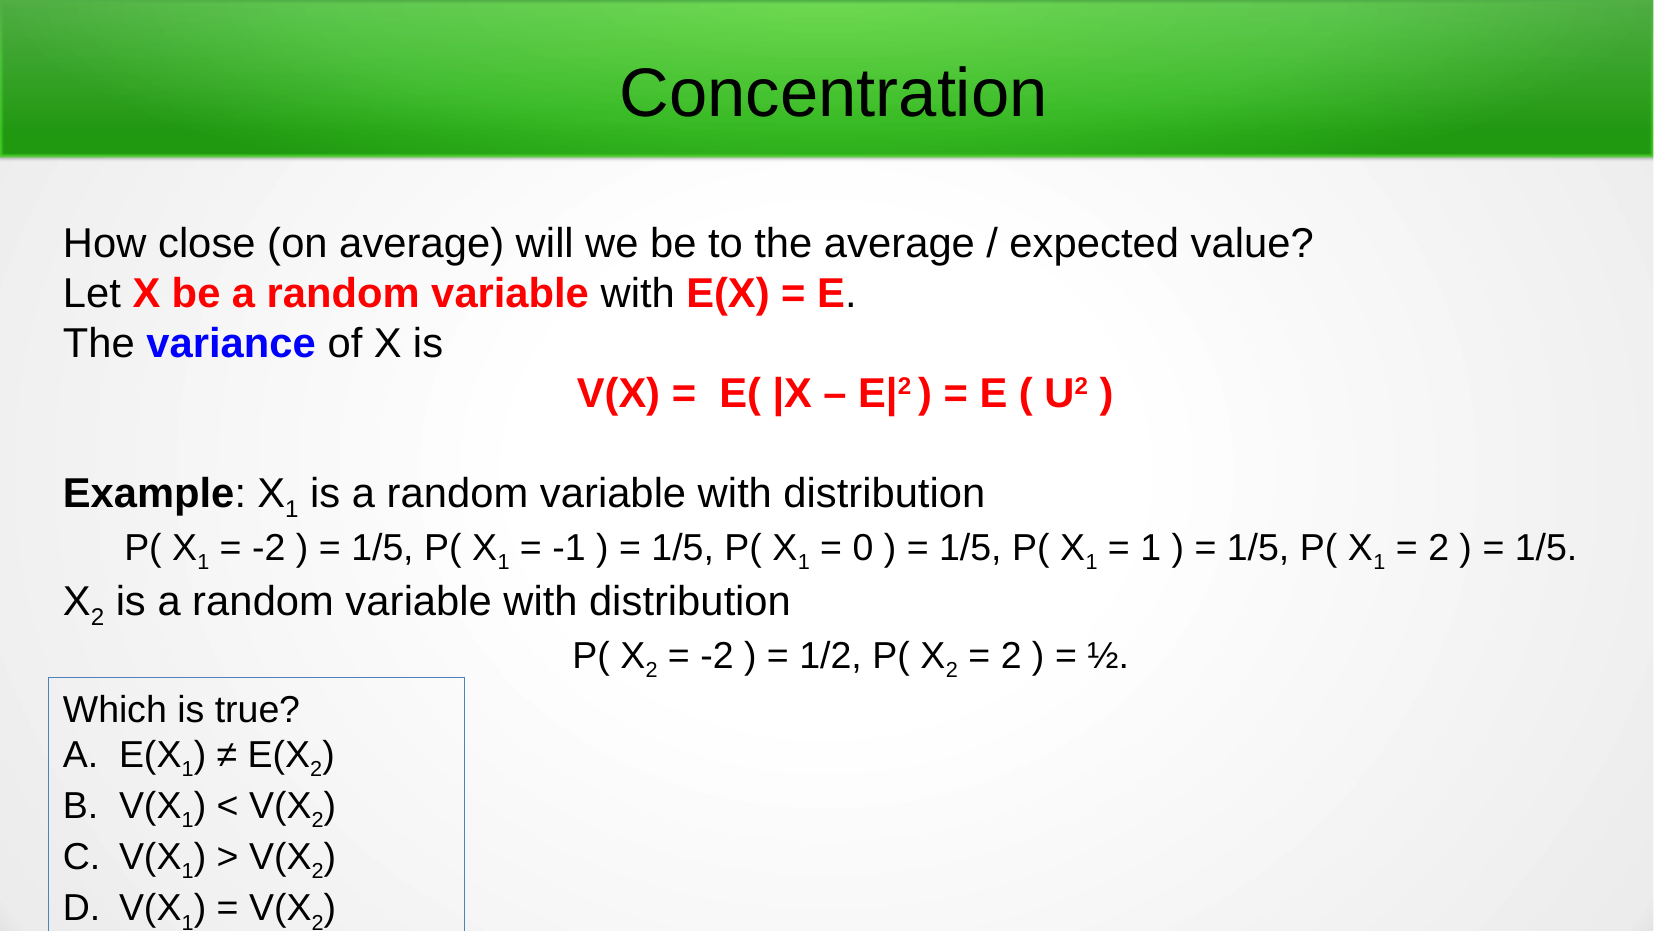

Concentration
How close (on average) will we be to the average / expected value?
Let X be a random variable with E(X) = E.
The variance of X is
V(X) =  E( |X – E|2 ) = E ( U2 )

Example: X1 is a random variable with distribution
P( X1 = -2 ) = 1/5, P( X1 = -1 ) = 1/5, P( X1 = 0 ) = 1/5, P( X1 = 1 ) = 1/5, P( X1 = 2 ) = 1/5.
X2 is a random variable with distribution
P( X2 = -2 ) = 1/2, P( X2 = 2 ) = ½.

Which is true?
E(X1) ≠ E(X2)
V(X1) < V(X2)
V(X1) > V(X2)
V(X1) = V(X2)